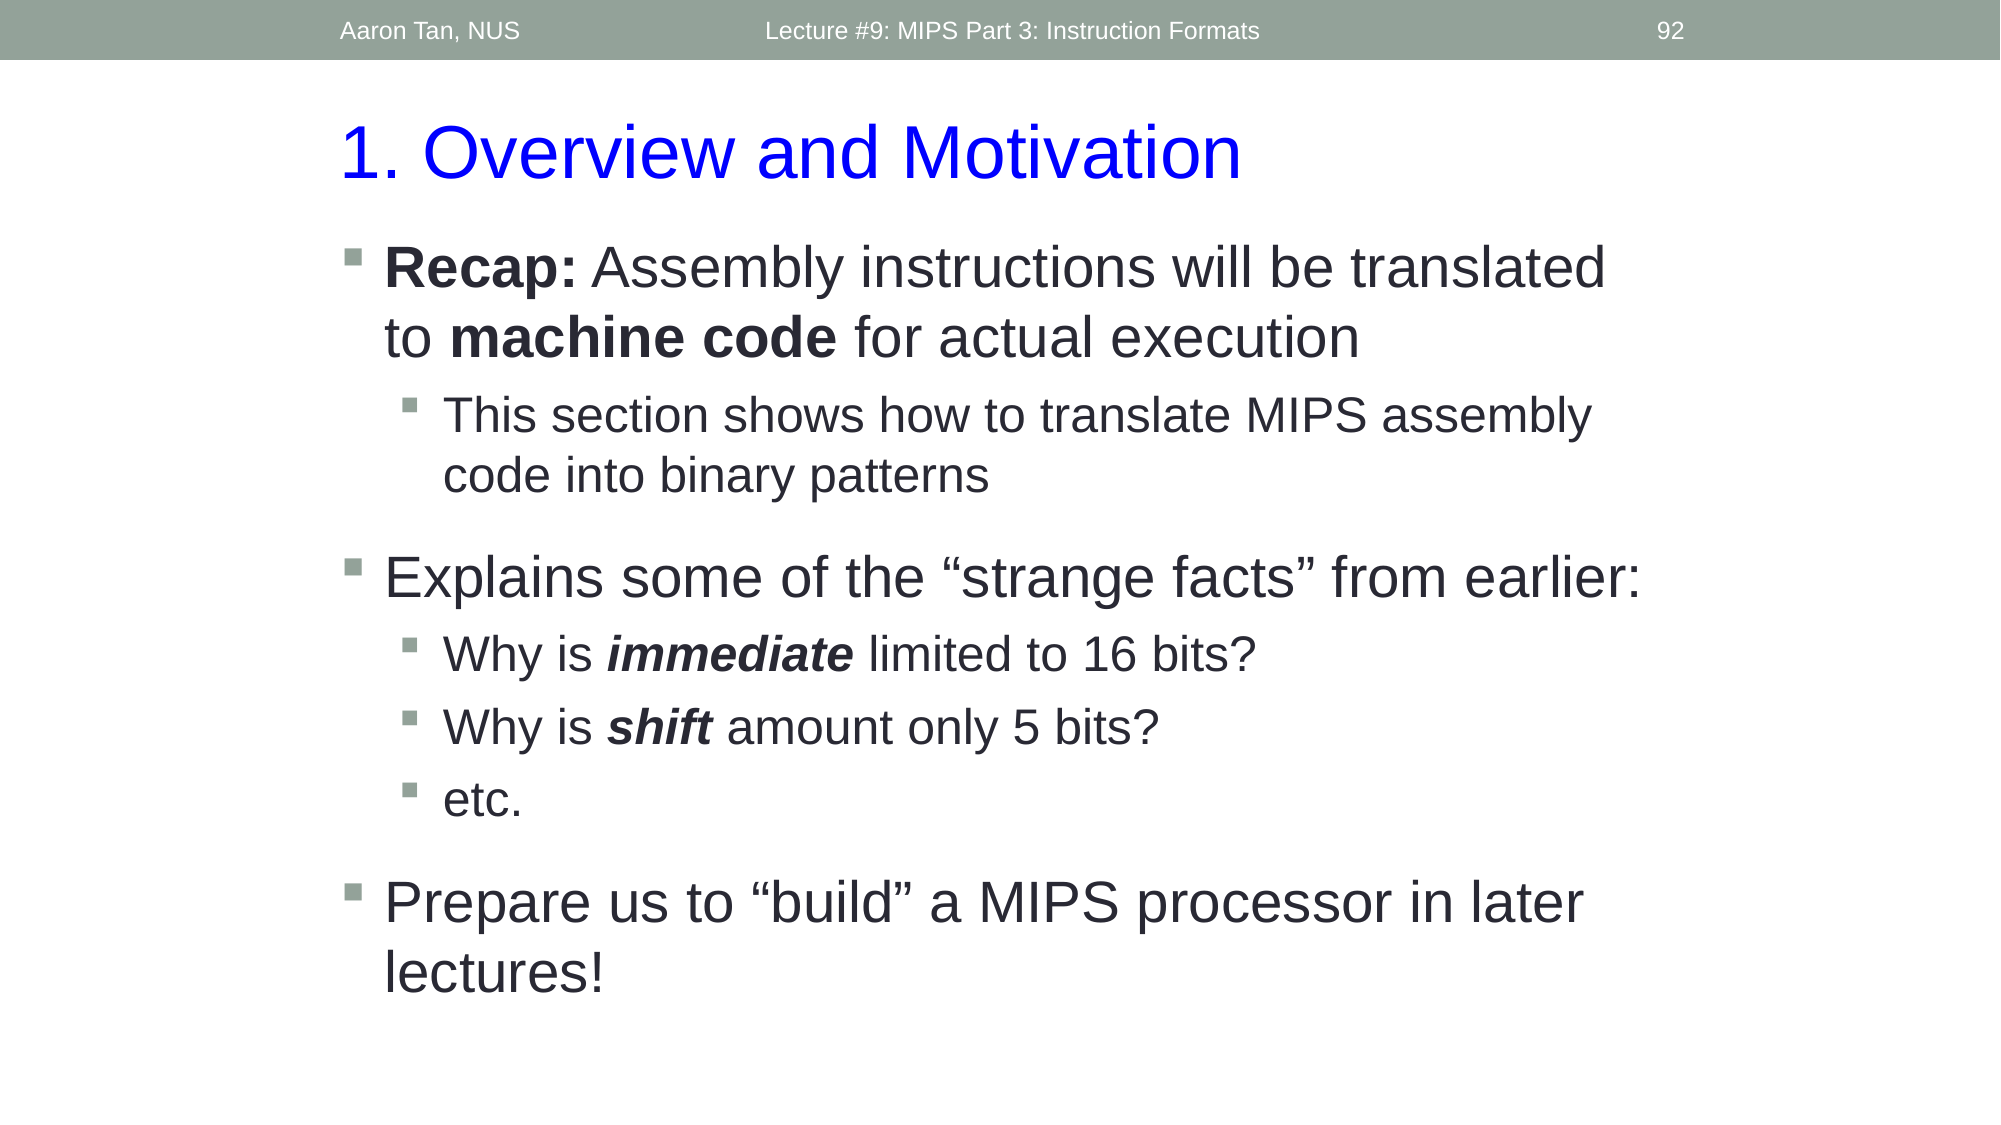

Aaron Tan, NUS
Lecture #9: MIPS Part 3: Instruction Formats
92
1. Overview and Motivation
Recap: Assembly instructions will be translated to machine code for actual execution
This section shows how to translate MIPS assembly code into binary patterns
Explains some of the “strange facts” from earlier:
Why is immediate limited to 16 bits?
Why is shift amount only 5 bits?
etc.
Prepare us to “build” a MIPS processor in later lectures!